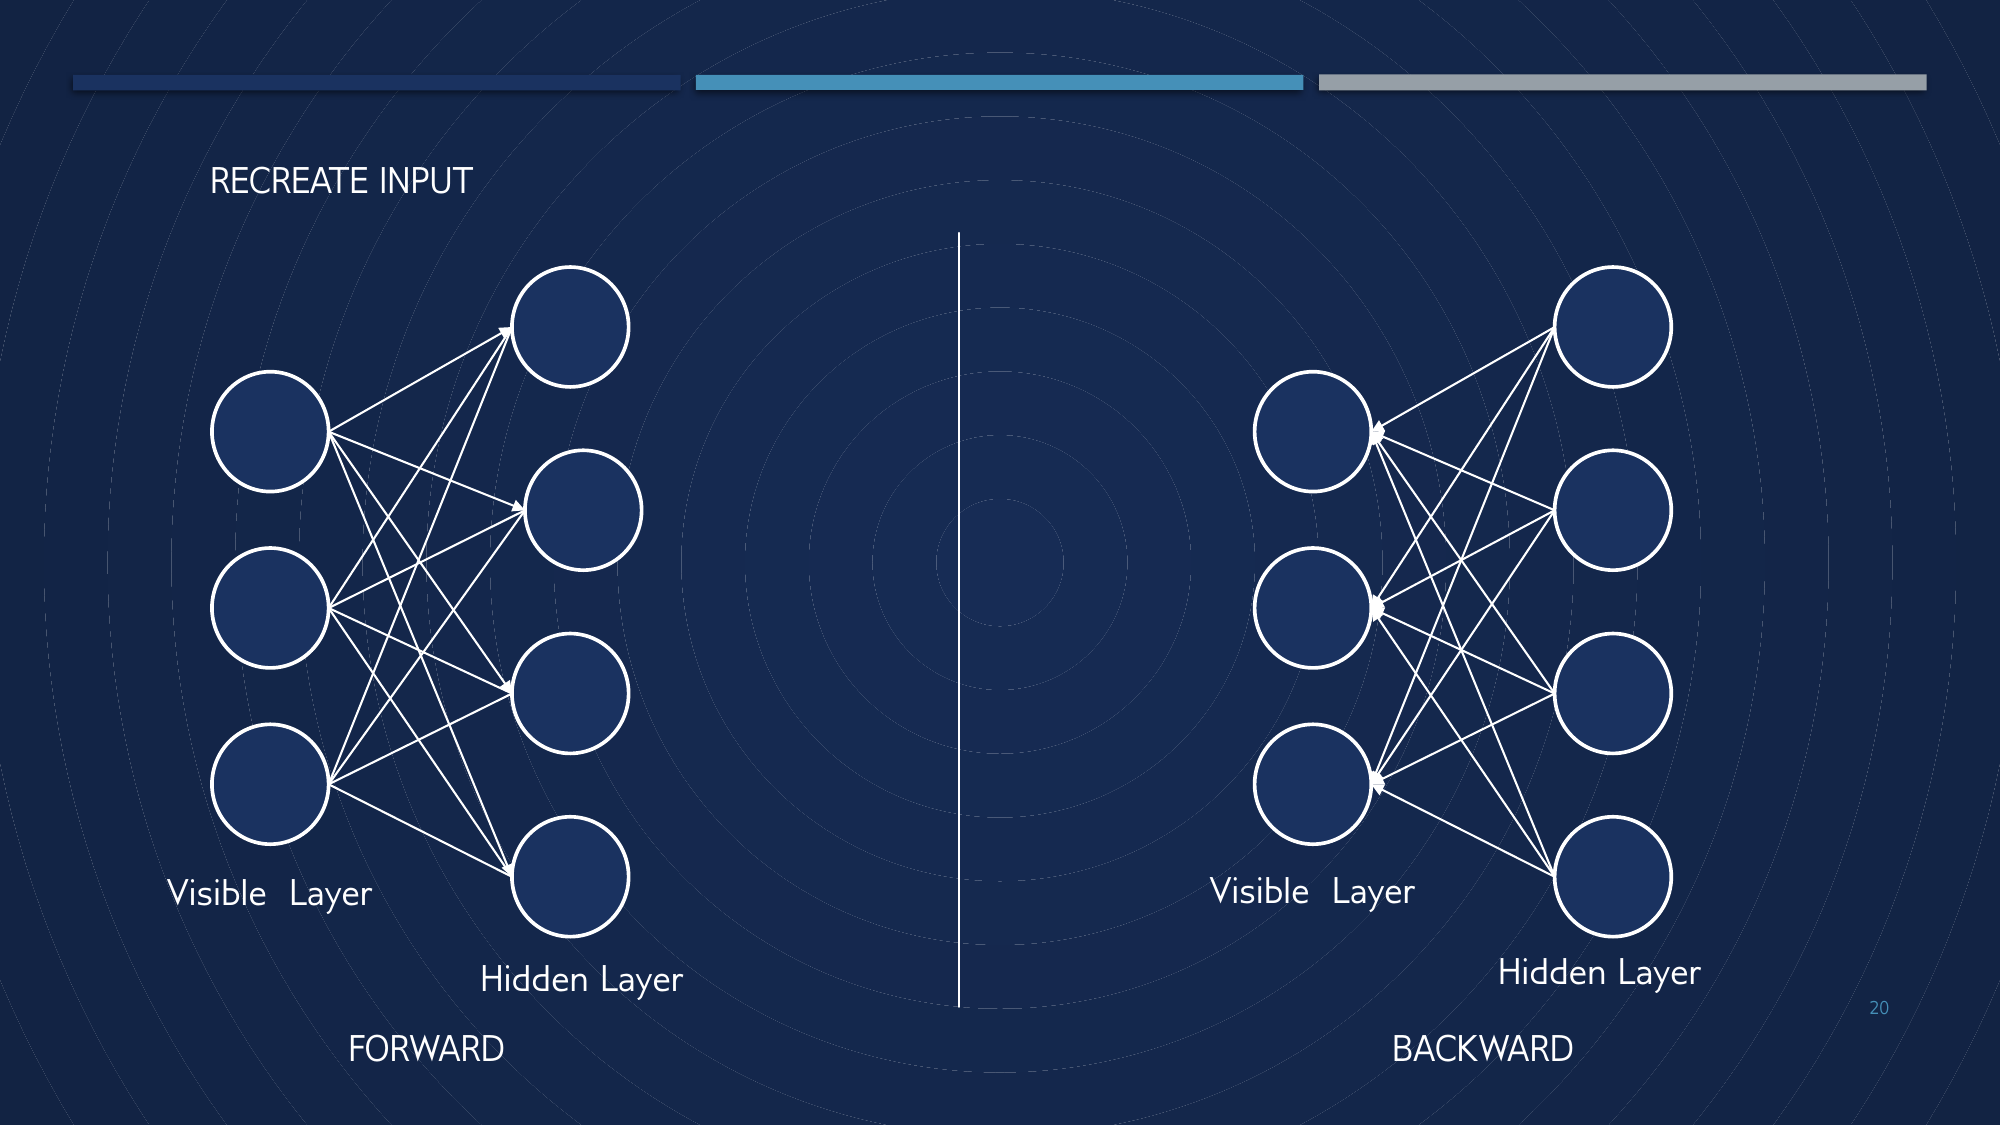

RECREATE INPUT

Visible  Layer
Visible  Layer
Hidden Layer
Hidden Layer
20
FORWARD
BACKWARD